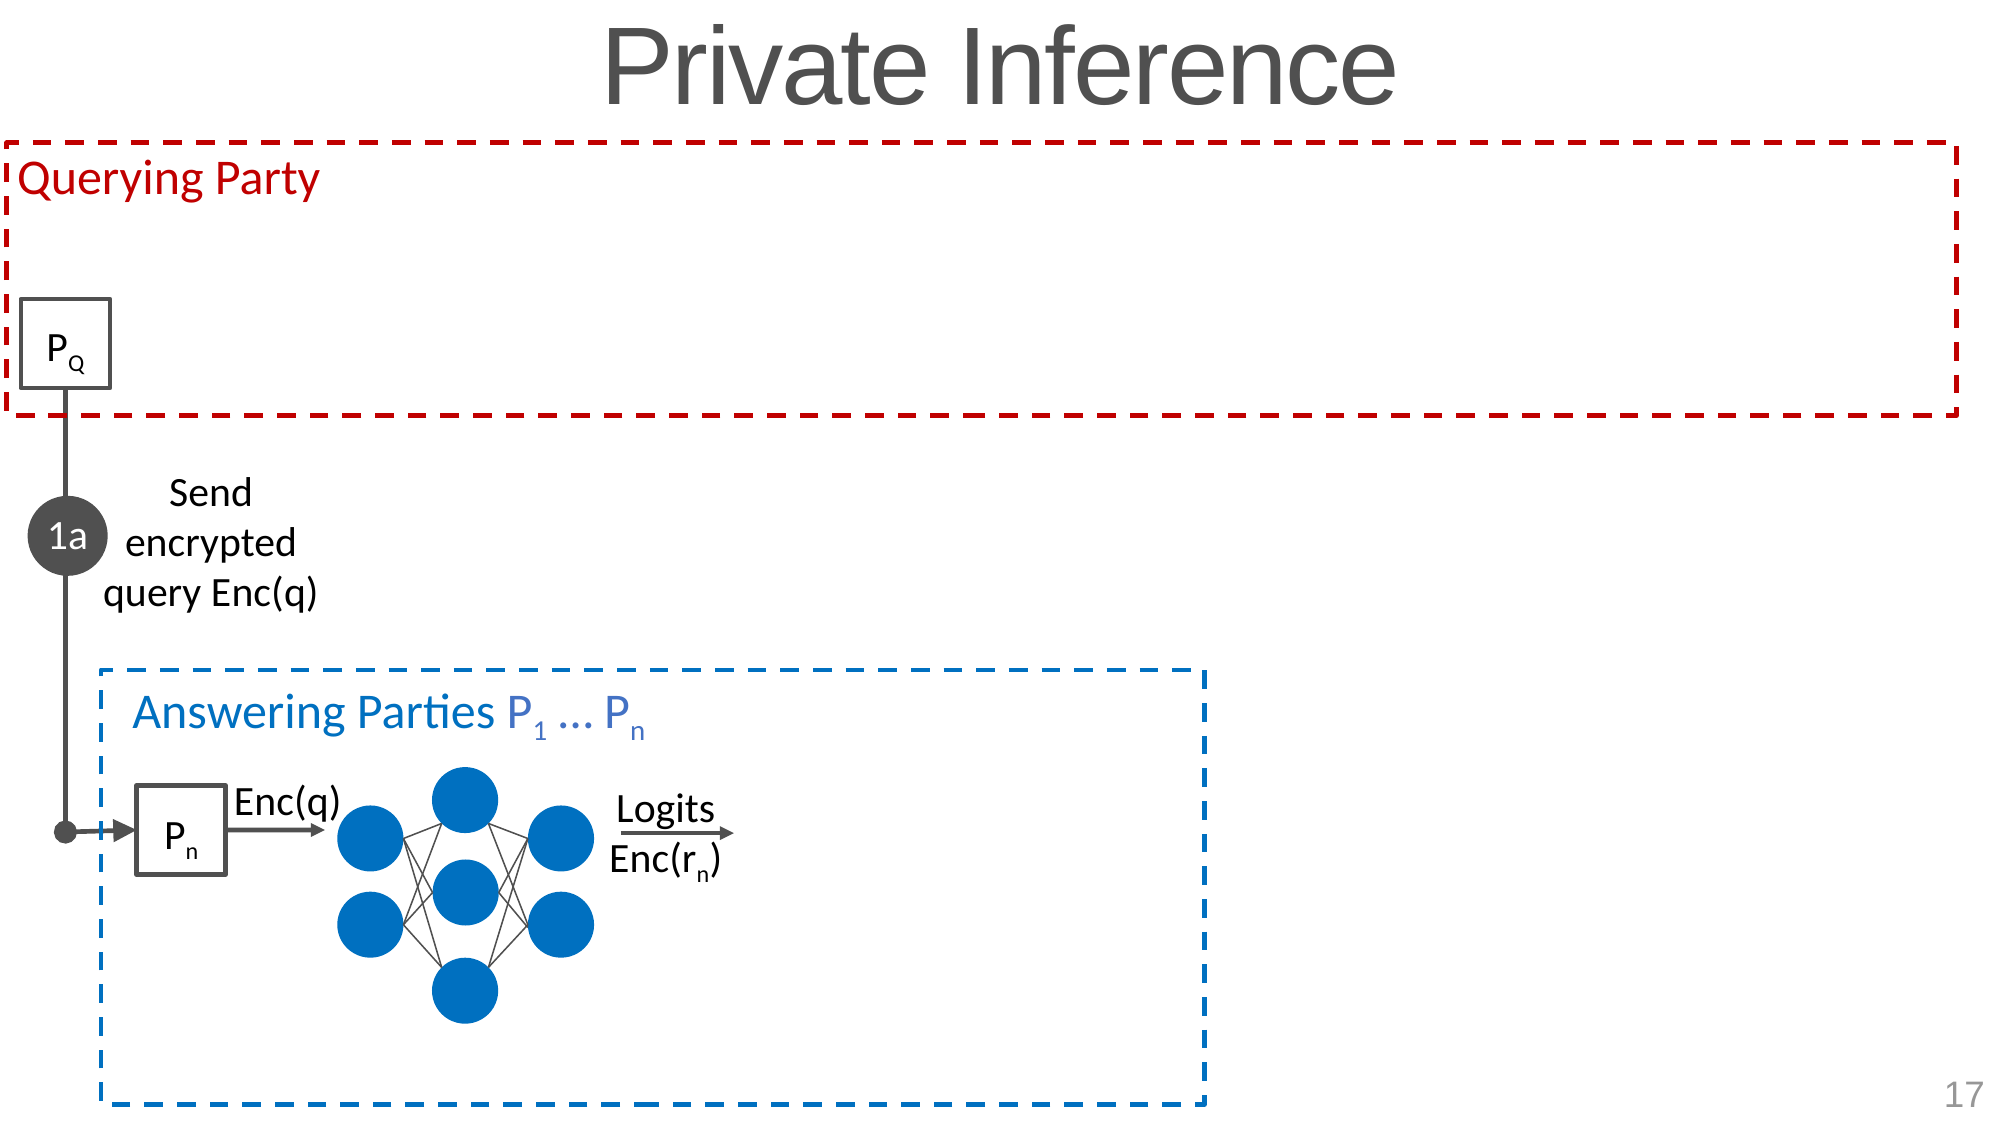

Private Inference
Querying Party

PQ
Send encrypted query Enc(q)

1a

Answering Parties P1 … Pn
Enc(q)

Logits
Enc(rn)

Pn

17